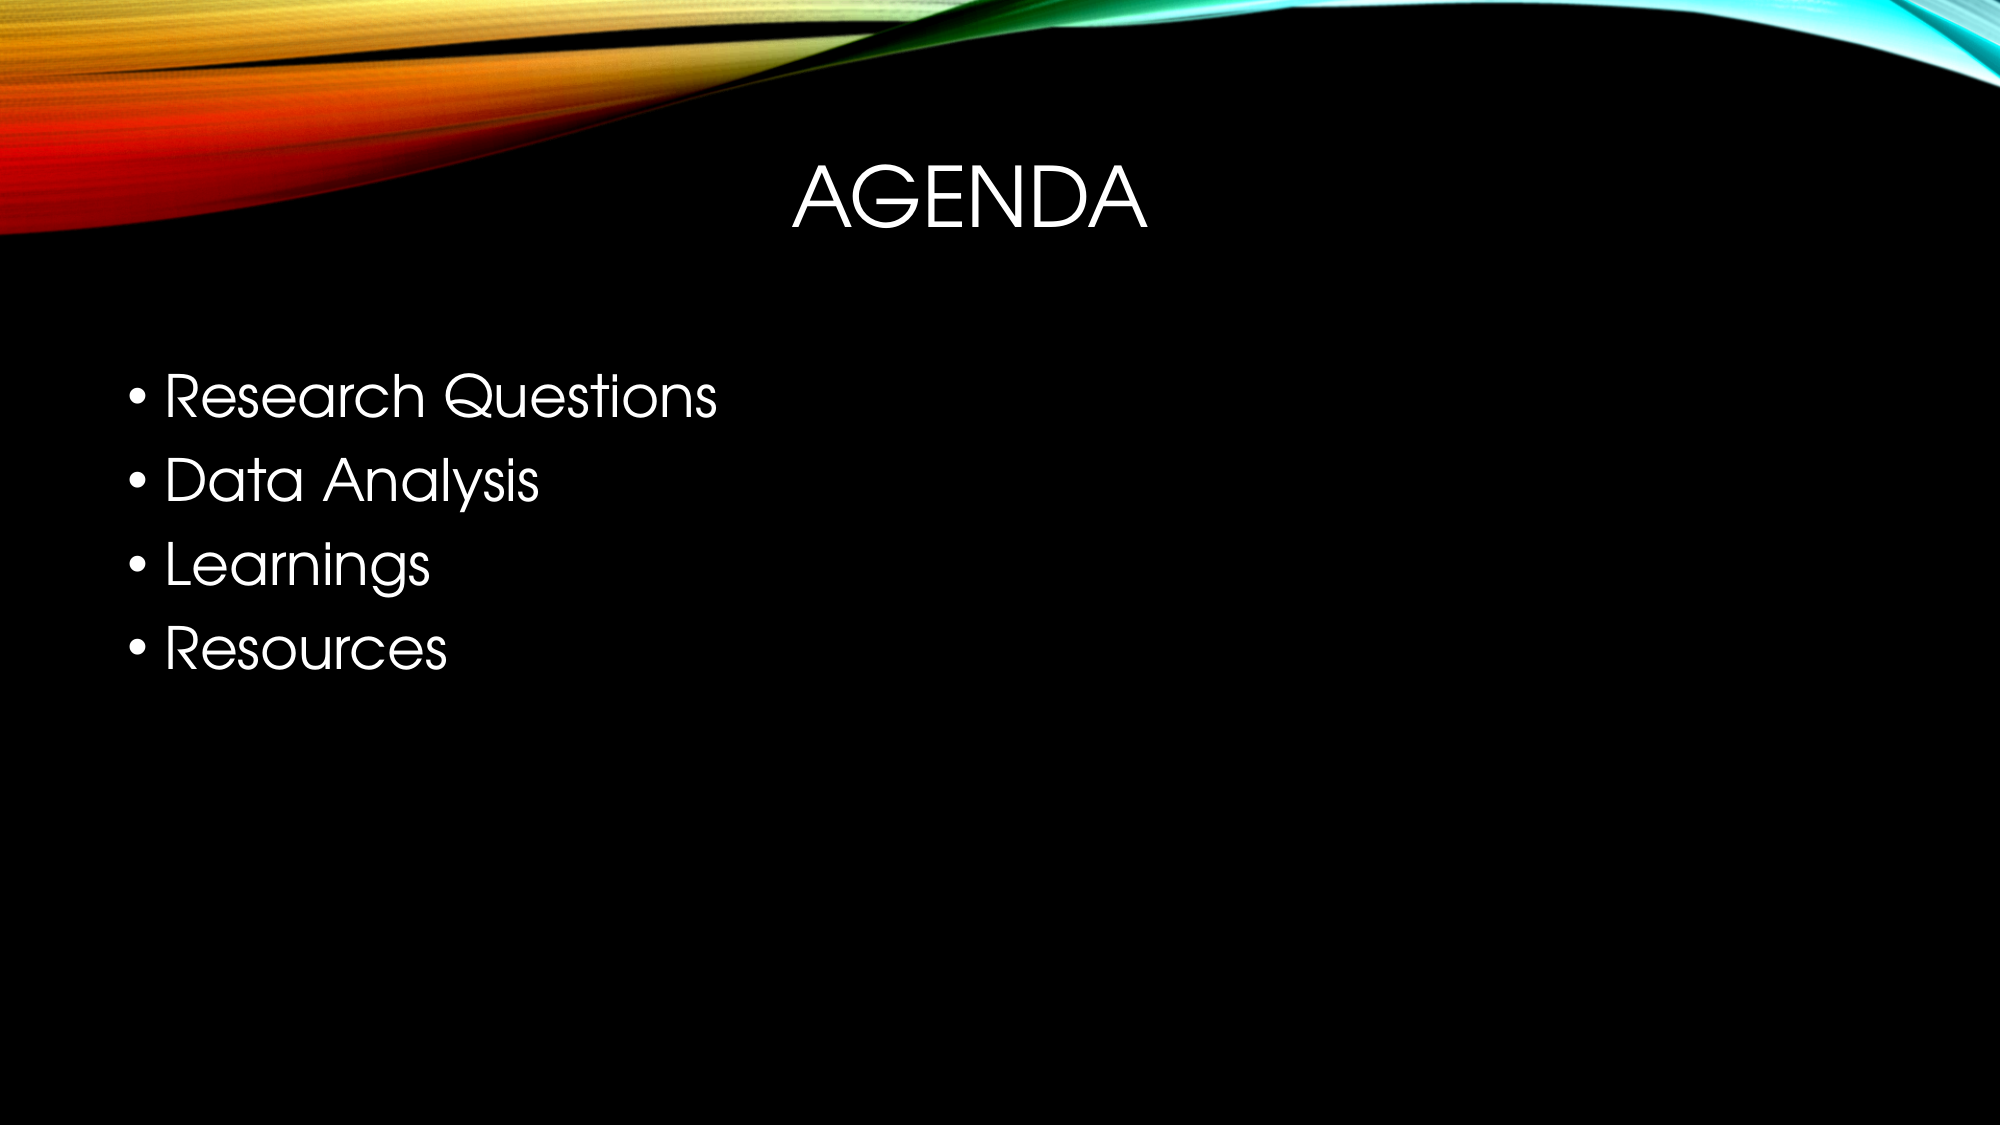

Agenda
Research Questions
Data Analysis
Learnings
Resources